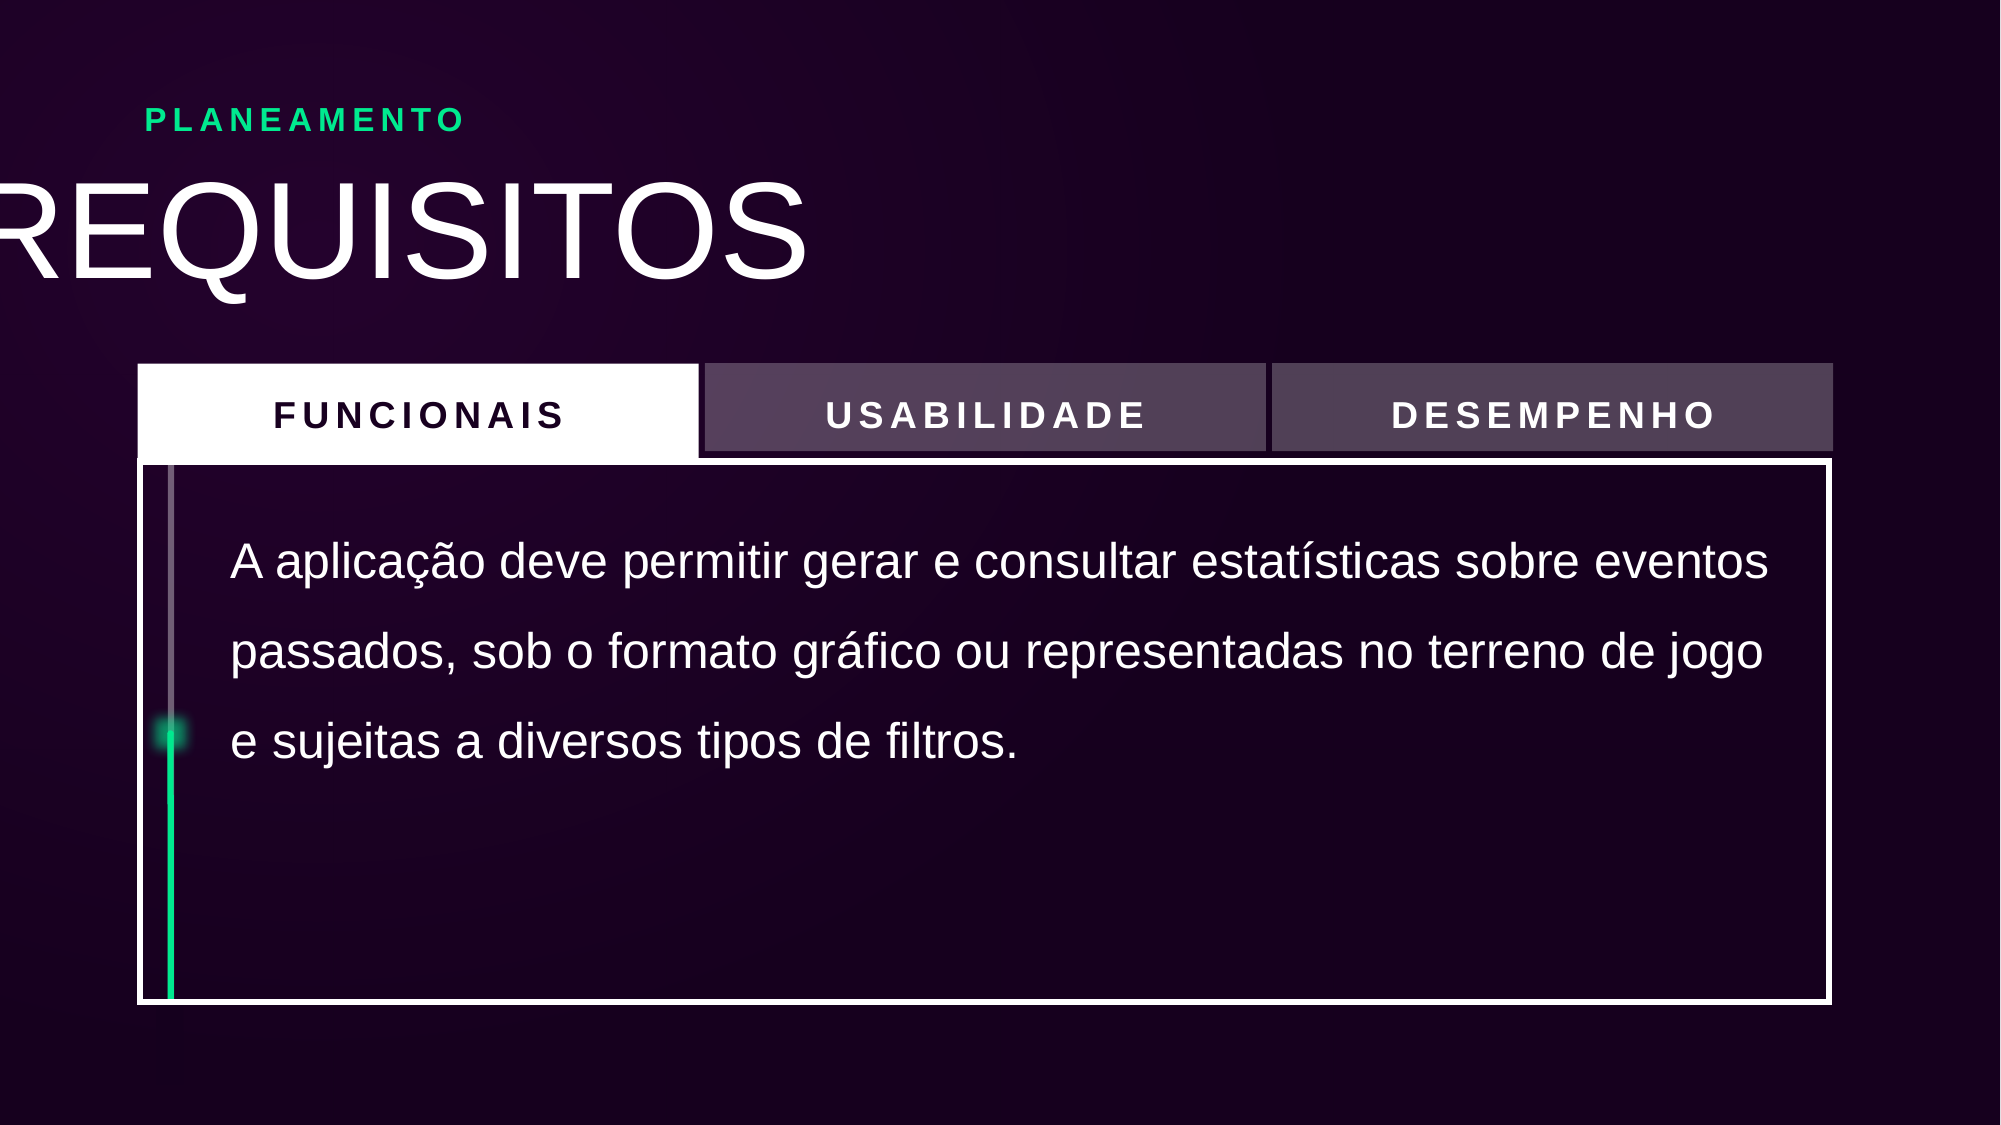

PLANEAMENTO
REQUISITOS

FUNCIONAIS
USABILIDADE
DESEMPENHO

A aplicação deve permitir gerar e consultar estatísticas sobre eventos passados, sob o formato gráfico ou representadas no terreno de jogo e sujeitas a diversos tipos de filtros.